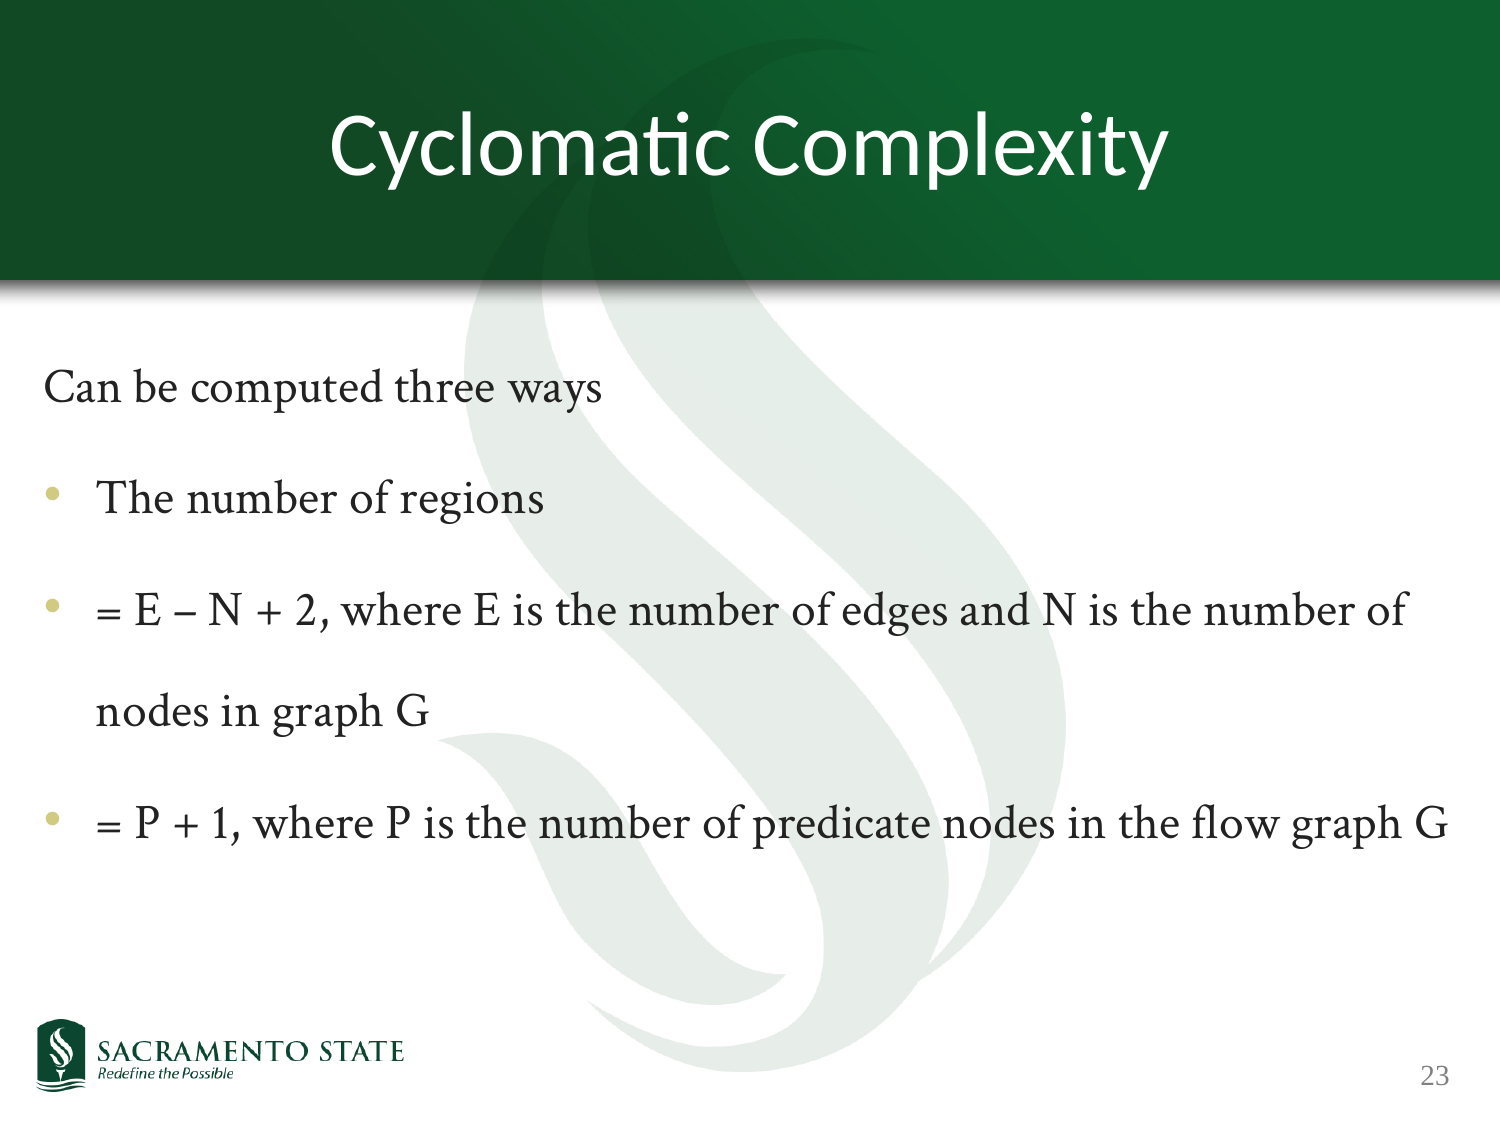

# Cyclomatic Complexity
Can be computed three ways
The number of regions
= E – N + 2, where E is the number of edges and N is the number of nodes in graph G
= P + 1, where P is the number of predicate nodes in the flow graph G

23